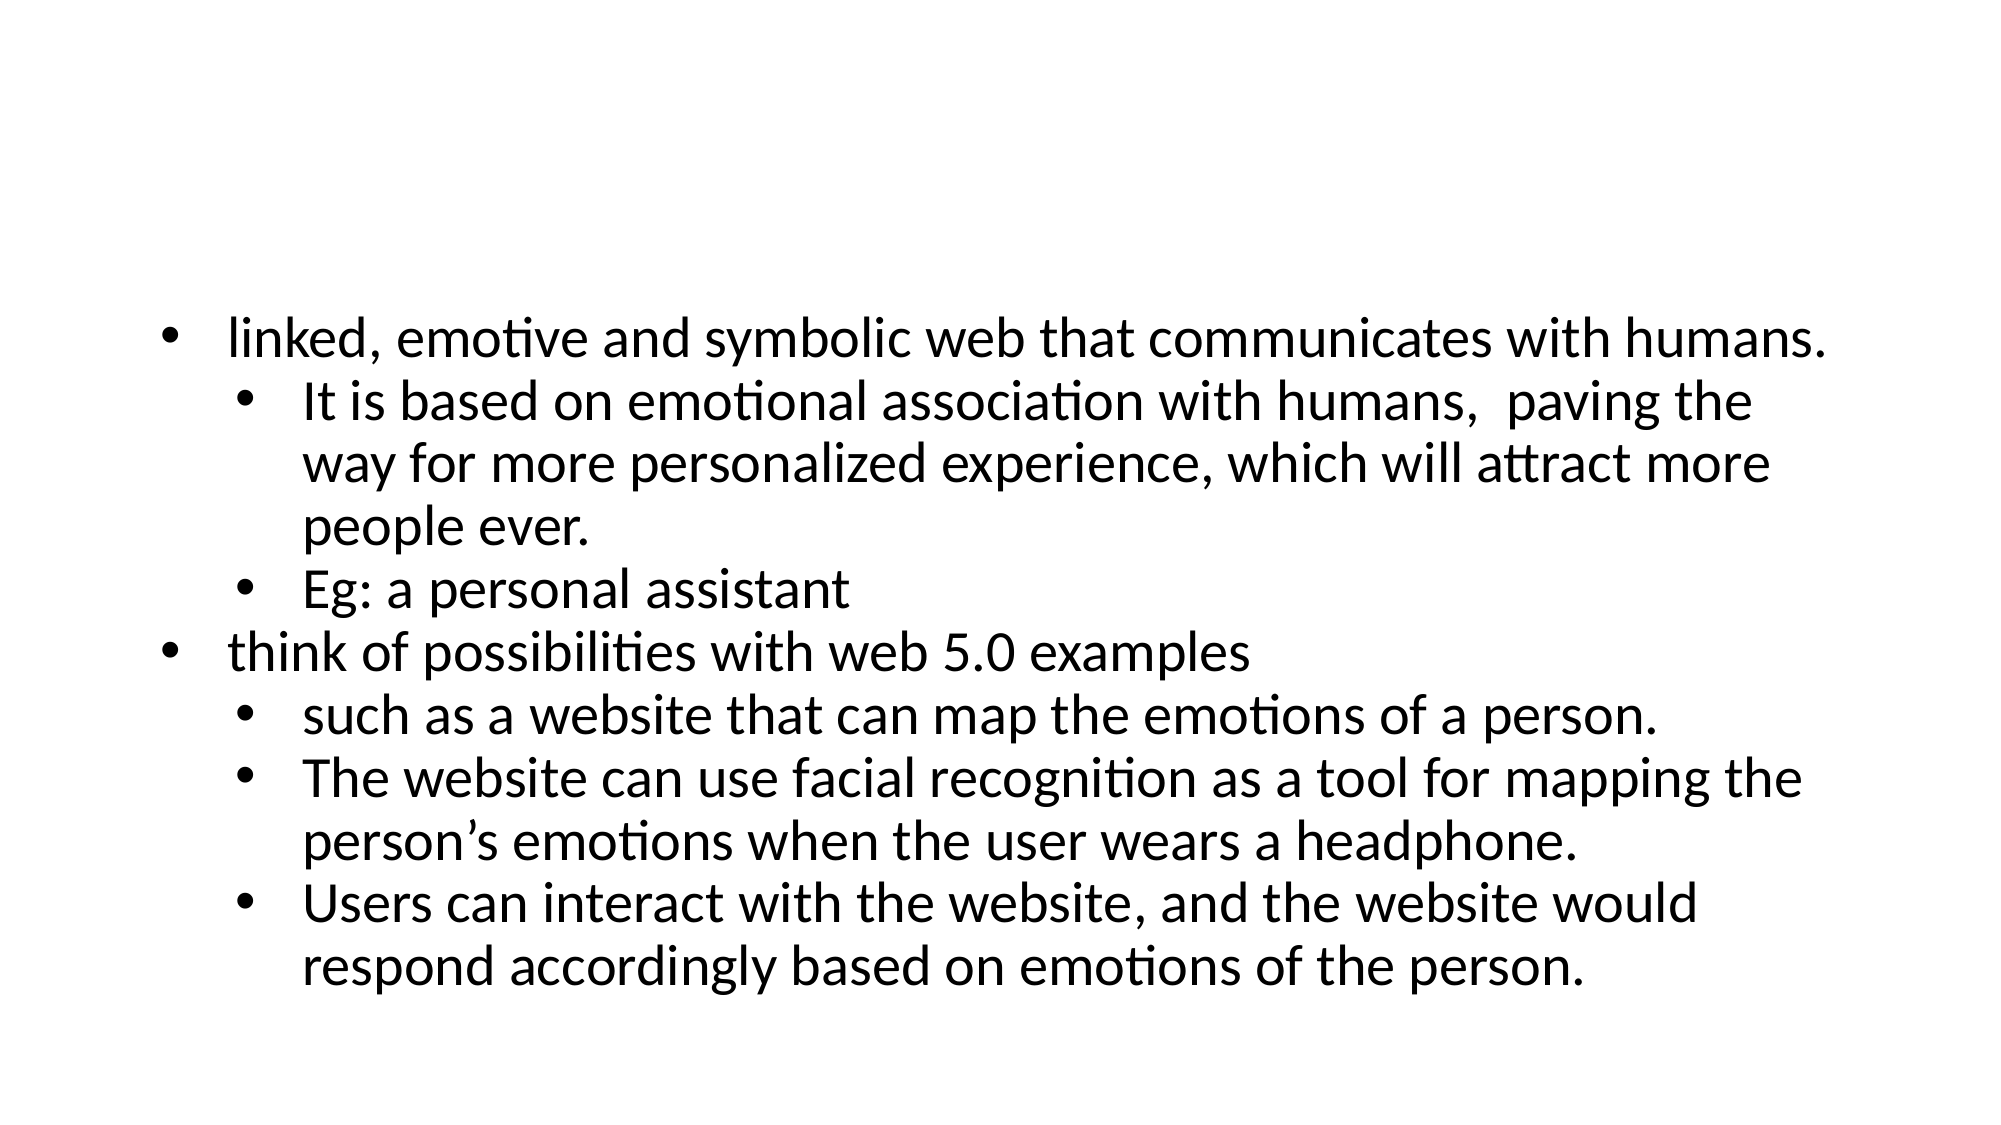

#
linked, emotive and symbolic web that communicates with humans.
It is based on emotional association with humans,  paving the way for more personalized experience, which will attract more people ever.
Eg: a personal assistant
think of possibilities with web 5.0 examples
such as a website that can map the emotions of a person.
The website can use facial recognition as a tool for mapping the person’s emotions when the user wears a headphone.
Users can interact with the website, and the website would respond accordingly based on emotions of the person.